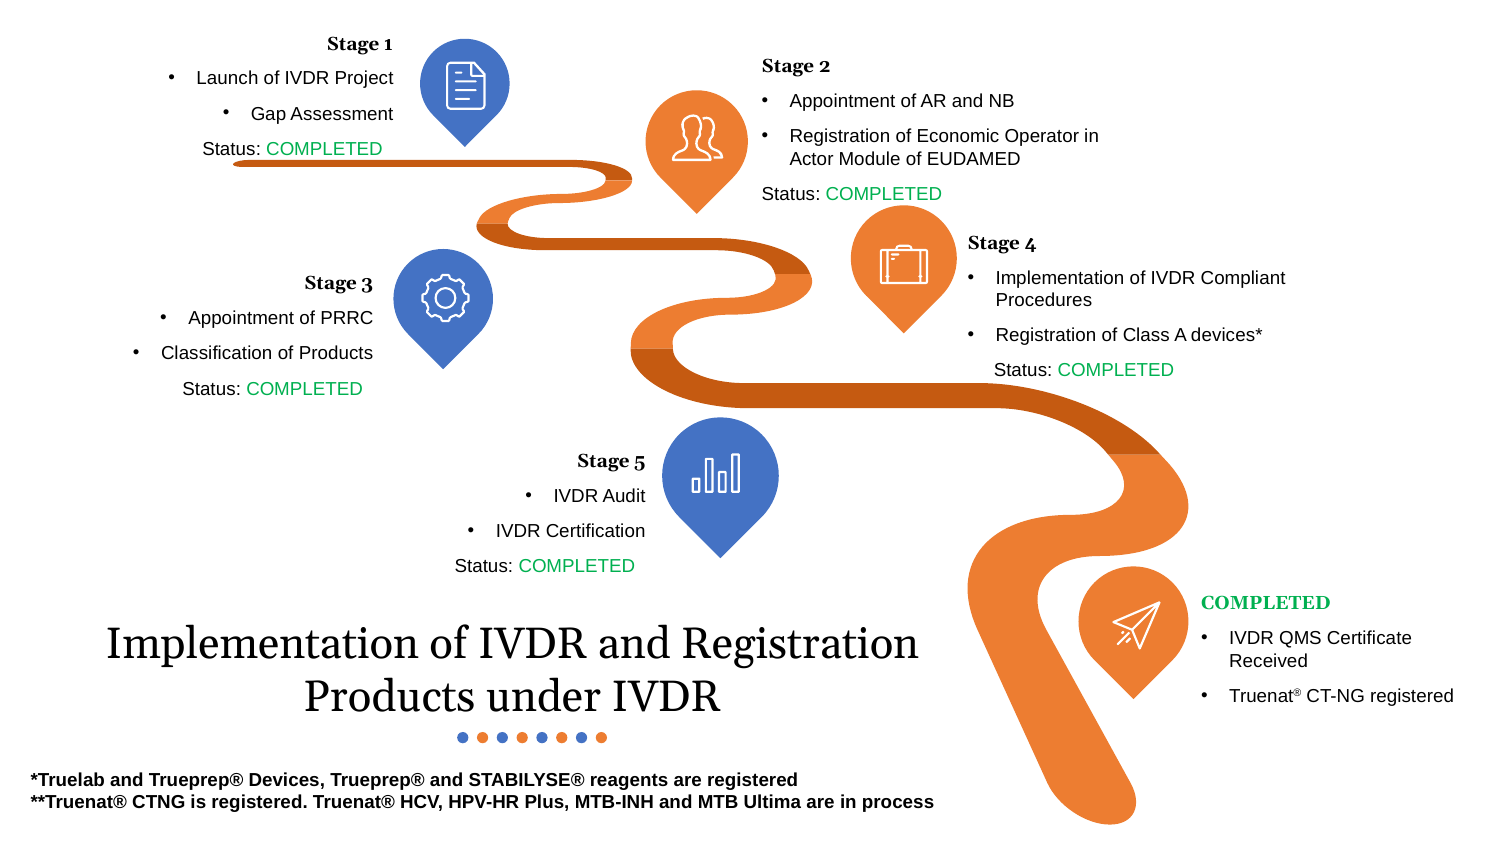

Stage 1
Launch of IVDR Project
Gap Assessment
Status: COMPLETED

Stage 2
Appointment of AR and NB
Registration of Economic Operator in Actor Module of EUDAMED
Status: COMPLETED

Stage 4
Implementation of IVDR Compliant Procedures
Registration of Class A devices*
     Status: COMPLETED

Stage 3
Appointment of PRRC
Classification of Products
Status: COMPLETED

Stage 5
IVDR Audit
IVDR Certification
Status: COMPLETED

COMPLETED
IVDR QMS Certificate Received
Truenat® CT-NG registered

Implementation of IVDR and Registration Products under IVDR

*Truelab and Trueprep® Devices, Trueprep® and STABILYSE® reagents are registered
**Truenat® CTNG is registered. Truenat® HCV, HPV-HR Plus, MTB-INH and MTB Ultima are in process